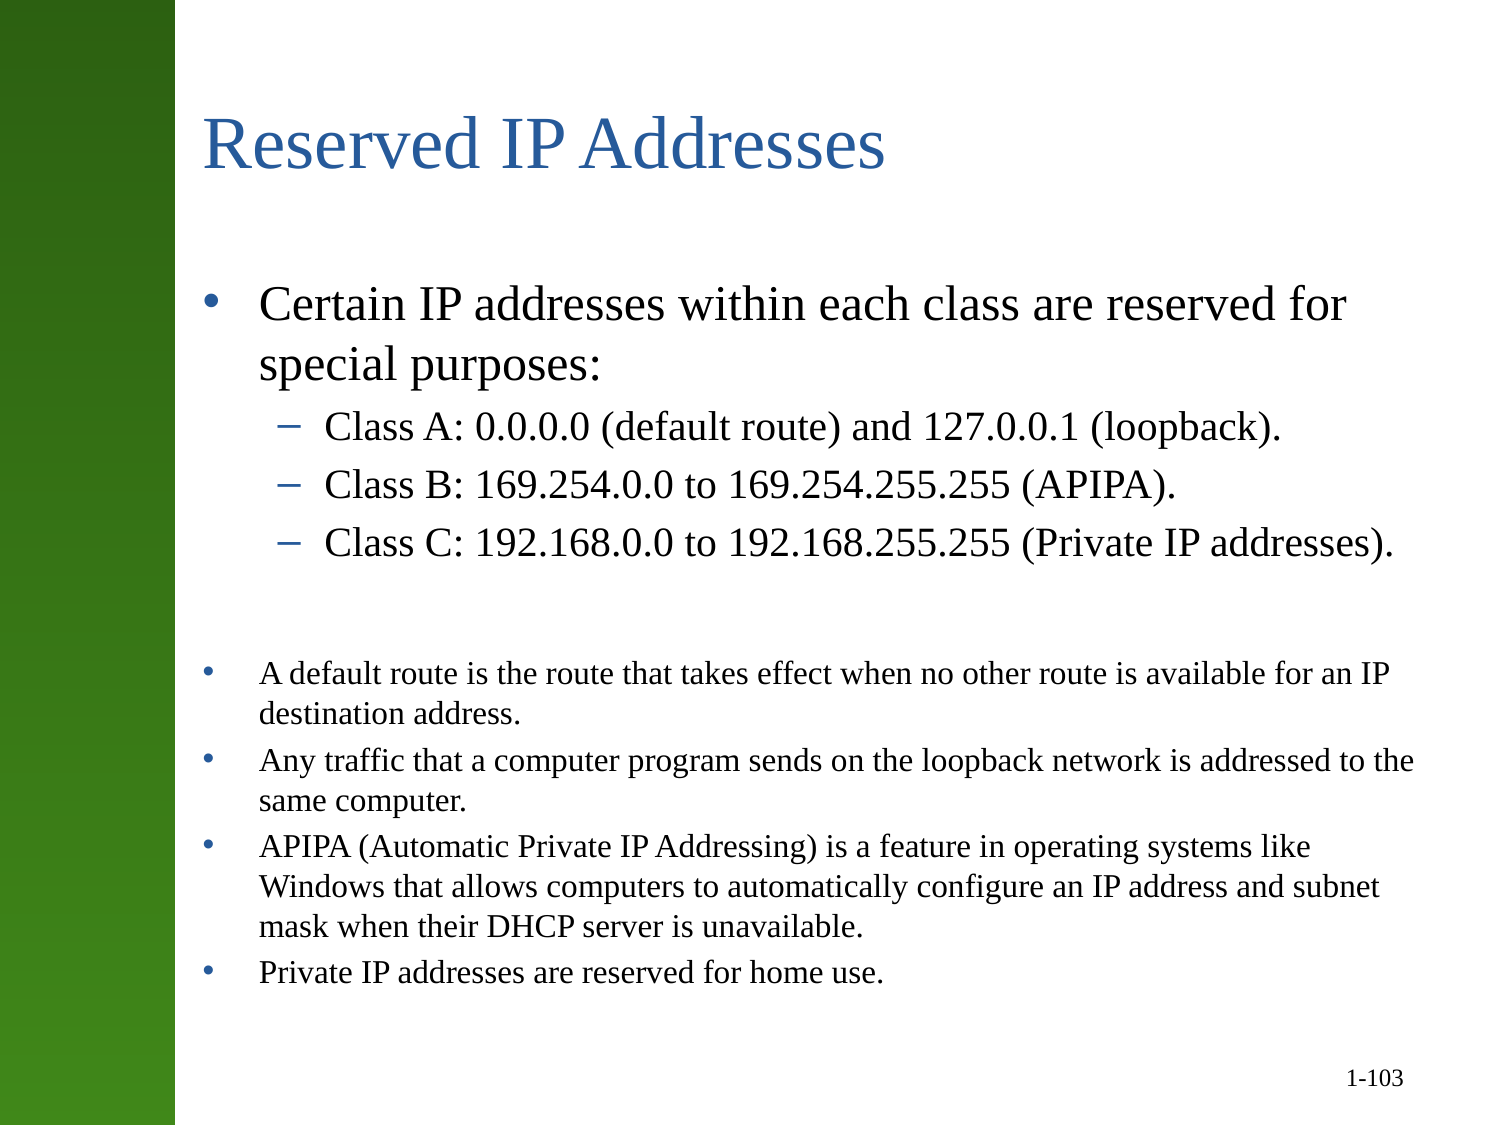

# Reserved IP Addresses
Certain IP addresses within each class are reserved for special purposes:
Class A: 0.0.0.0 (default route) and 127.0.0.1 (loopback).
Class B: 169.254.0.0 to 169.254.255.255 (APIPA).
Class C: 192.168.0.0 to 192.168.255.255 (Private IP addresses).

A default route is the route that takes effect when no other route is available for an IP destination address.
Any traffic that a computer program sends on the loopback network is addressed to the same computer.
APIPA (Automatic Private IP Addressing) is a feature in operating systems like Windows that allows computers to automatically configure an IP address and subnet mask when their DHCP server is unavailable.
Private IP addresses are reserved for home use.